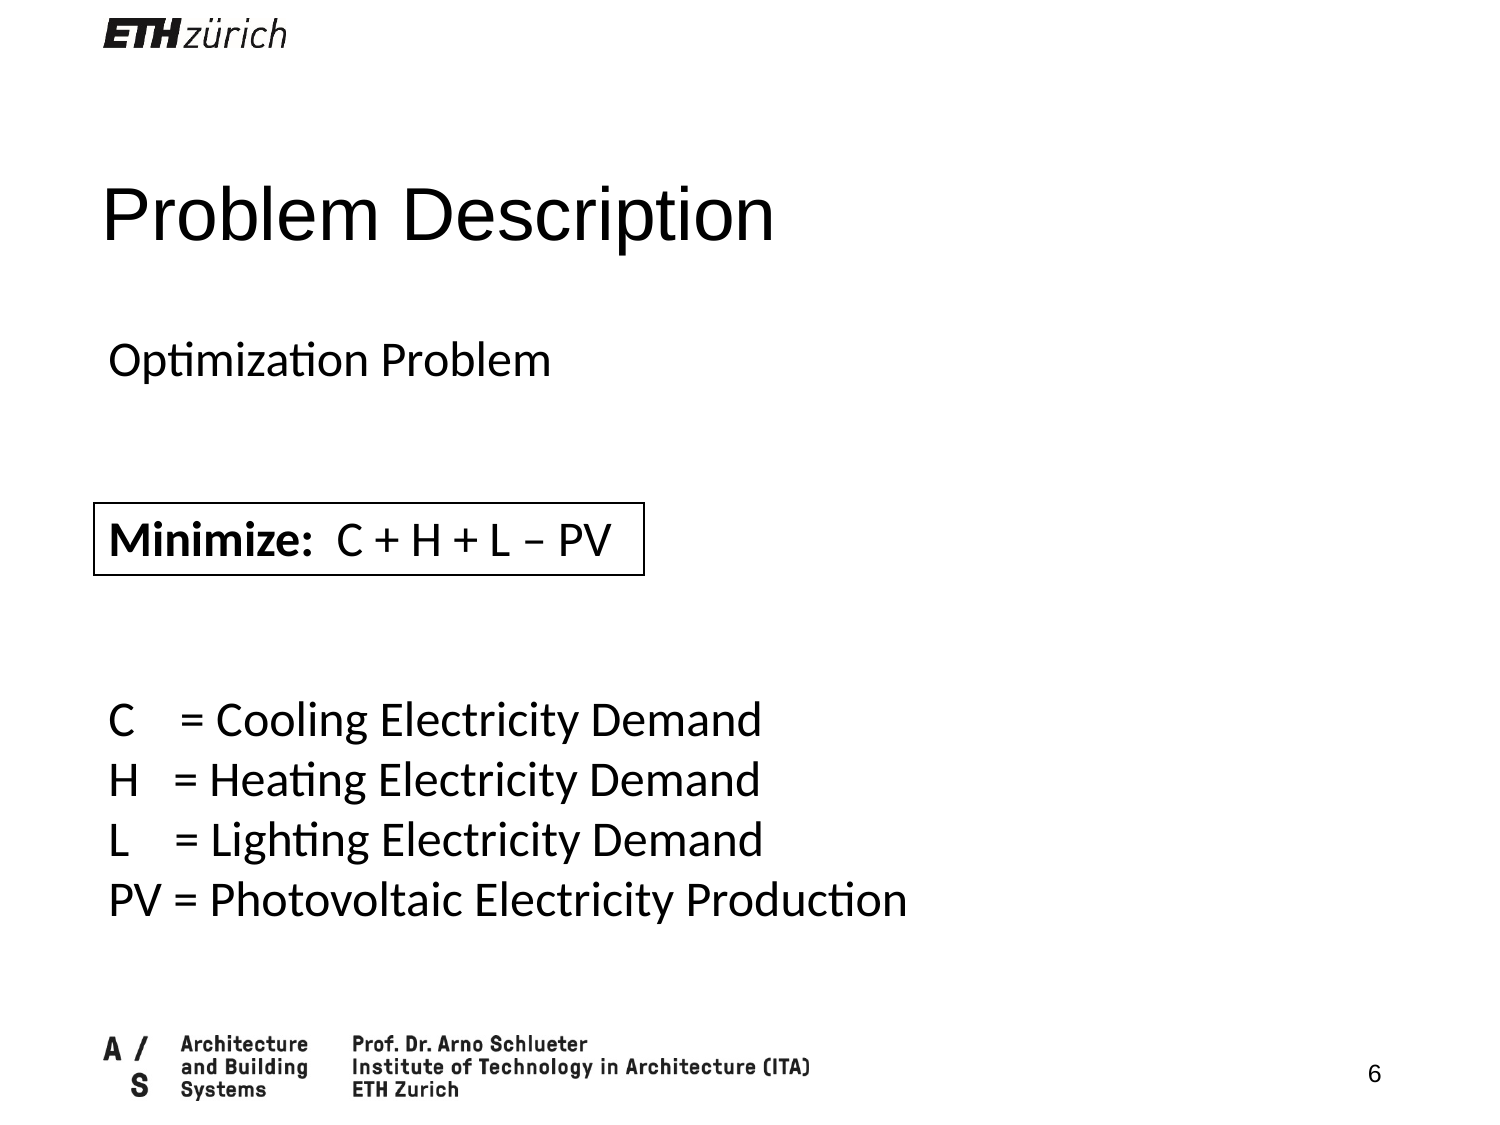

Problem Description
Optimization Problem

Minimize:  C + H + L – PV

C    = Cooling Electricity Demand
H   = Heating Electricity Demand
L    = Lighting Electricity Demand
PV = Photovoltaic Electricity Production

6